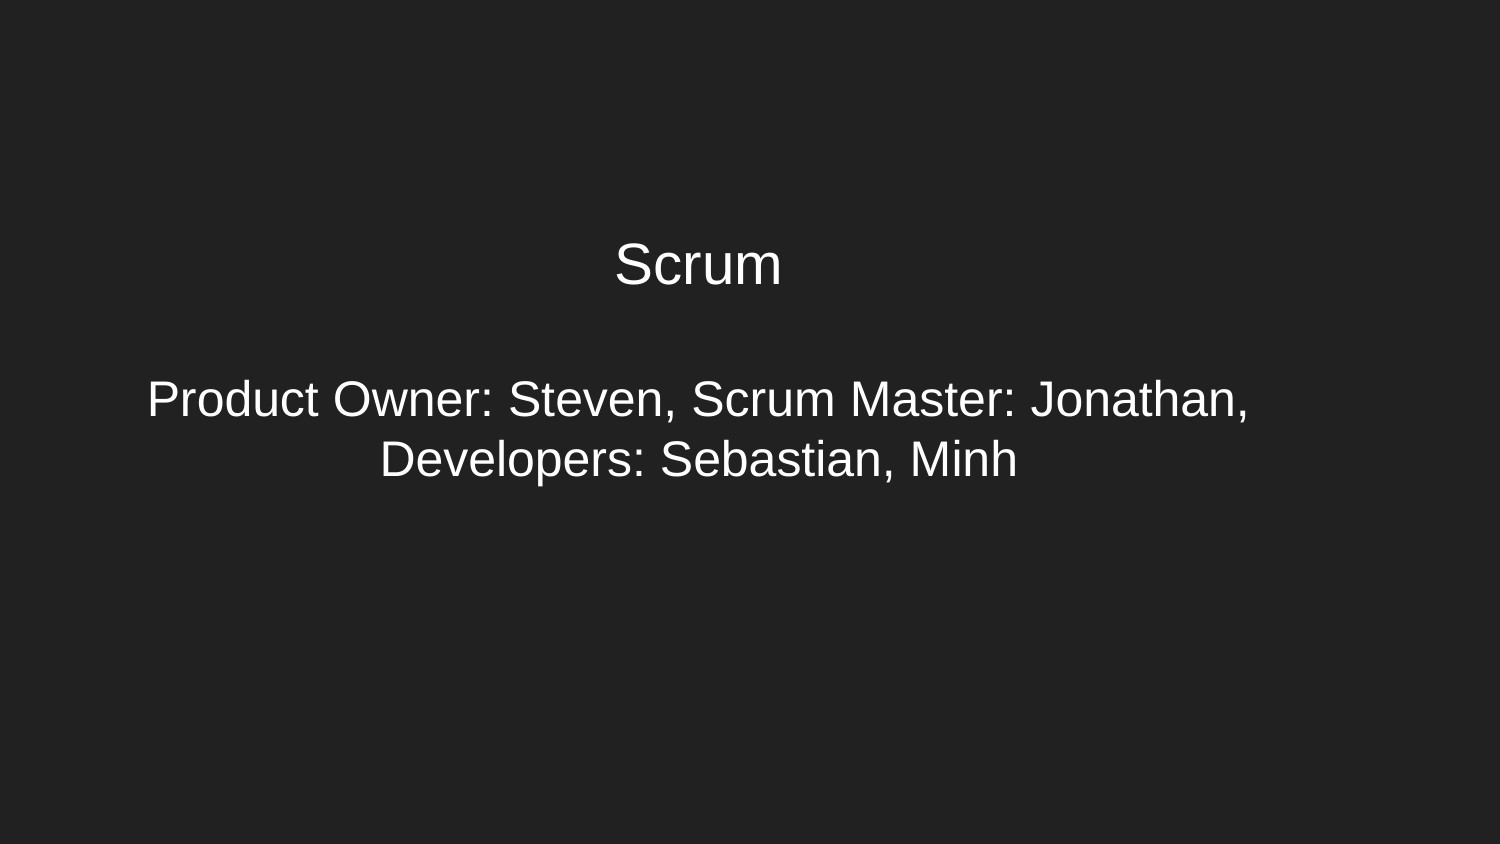

# Scrum

Product Owner: Steven, Scrum Master: Jonathan,
Developers: Sebastian, Minh